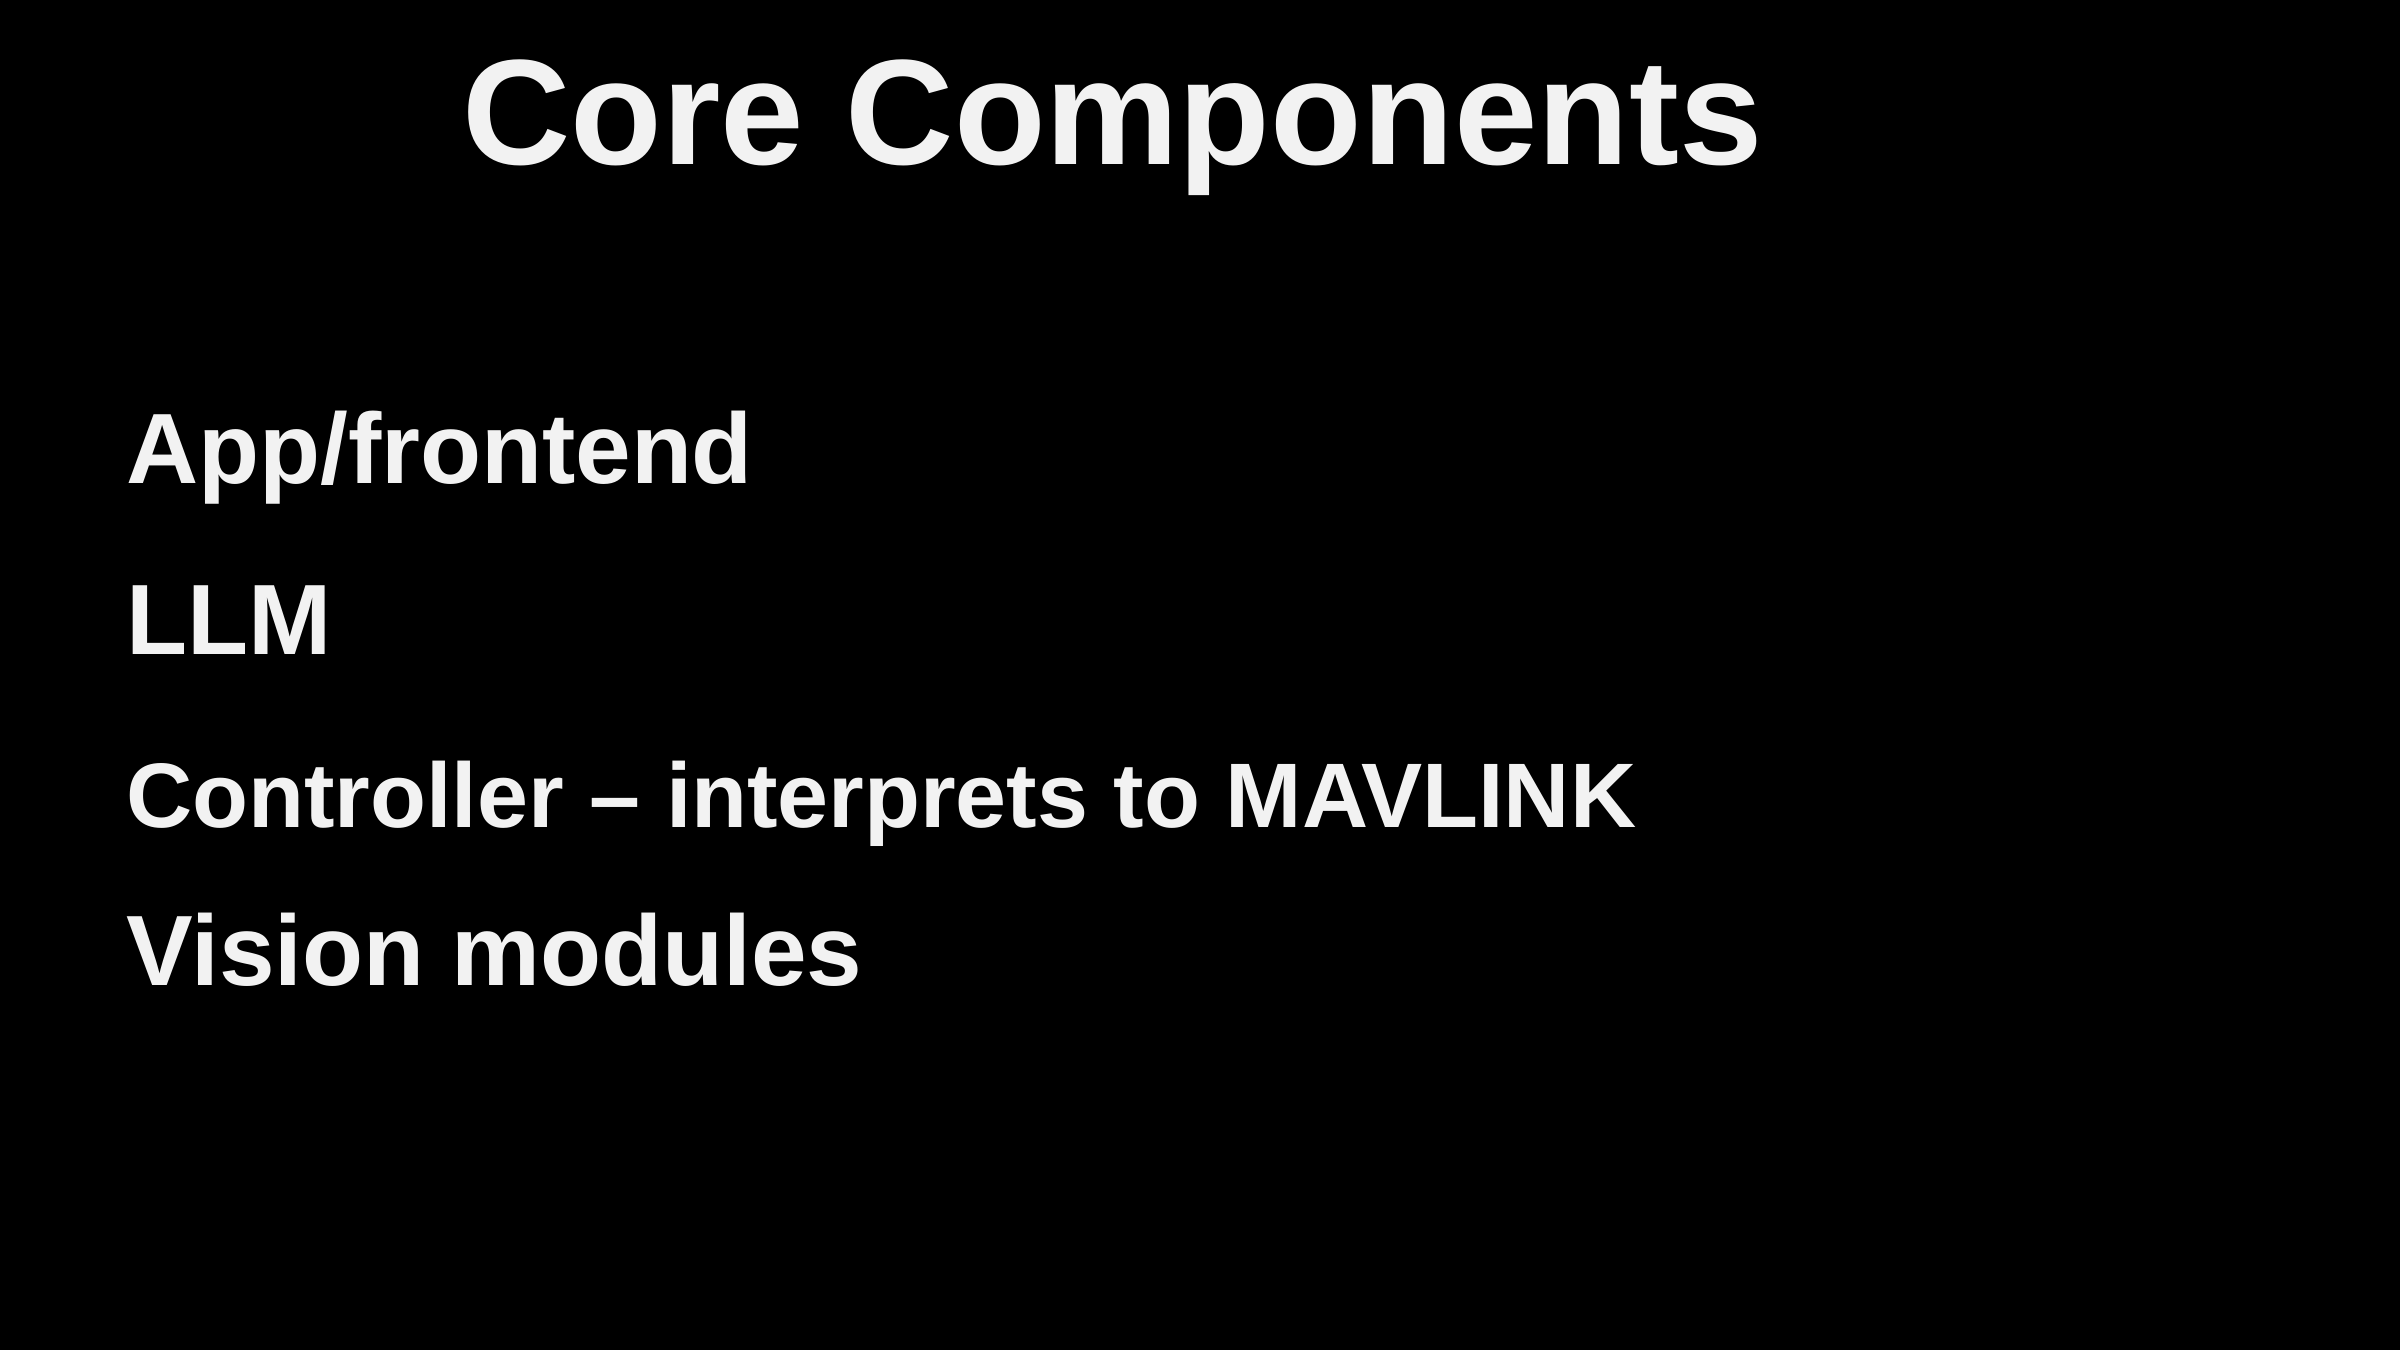

Core Components
App/frontend
LLM
Controller – interprets to MAVLINK
Vision modules